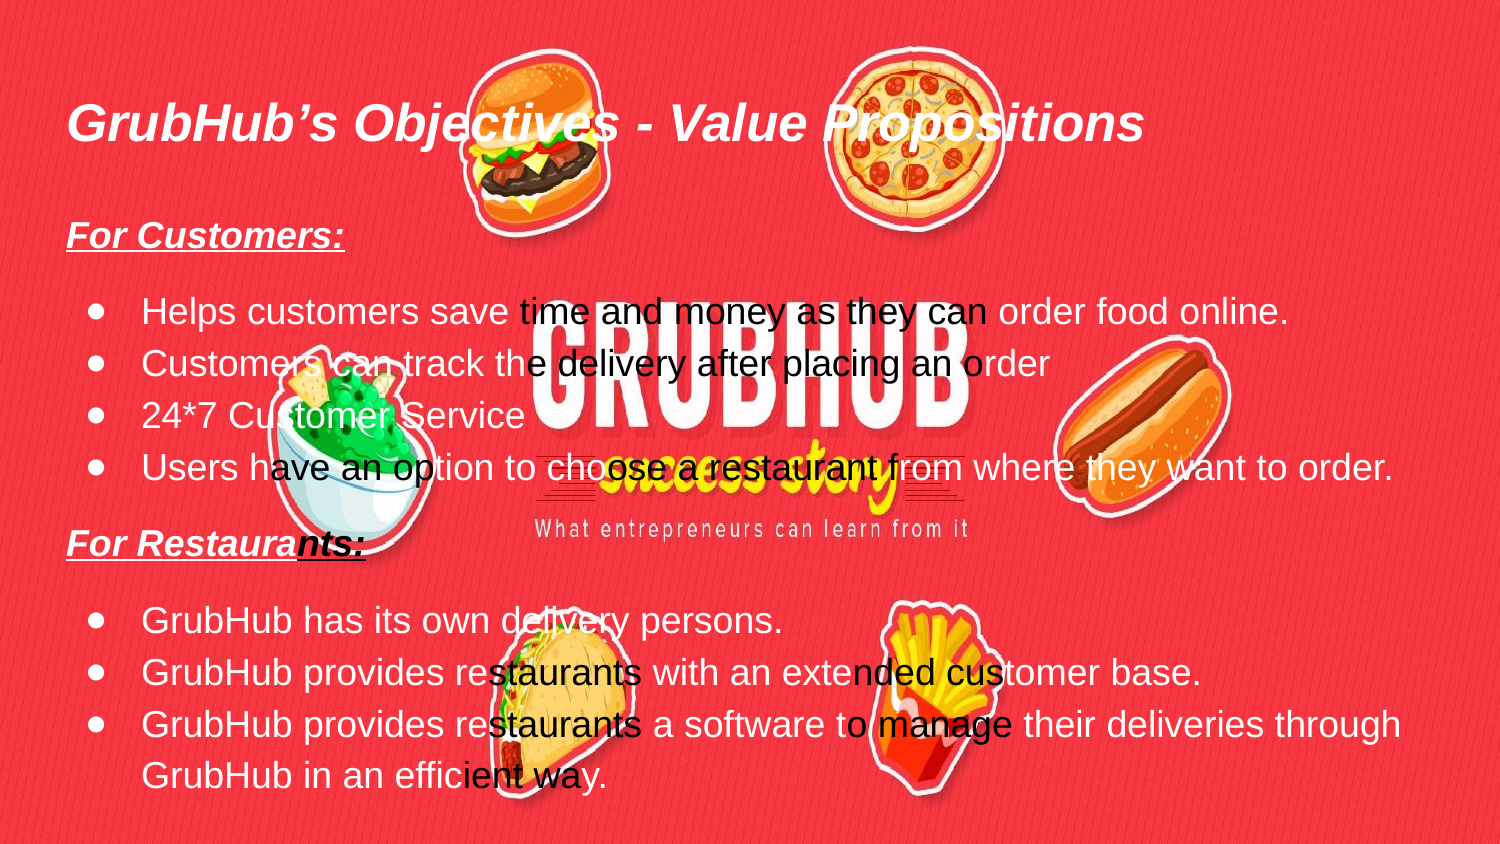

# GrubHub’s Objectives - Value Propositions
For Customers:
Helps customers save time and money as they can order food online.
Customers can track the delivery after placing an order
24*7 Customer Service
Users have an option to choose a restaurant from where they want to order.
For Restaurants:
GrubHub has its own delivery persons.
GrubHub provides restaurants with an extended customer base.
GrubHub provides restaurants a software to manage their deliveries through GrubHub in an efficient way.